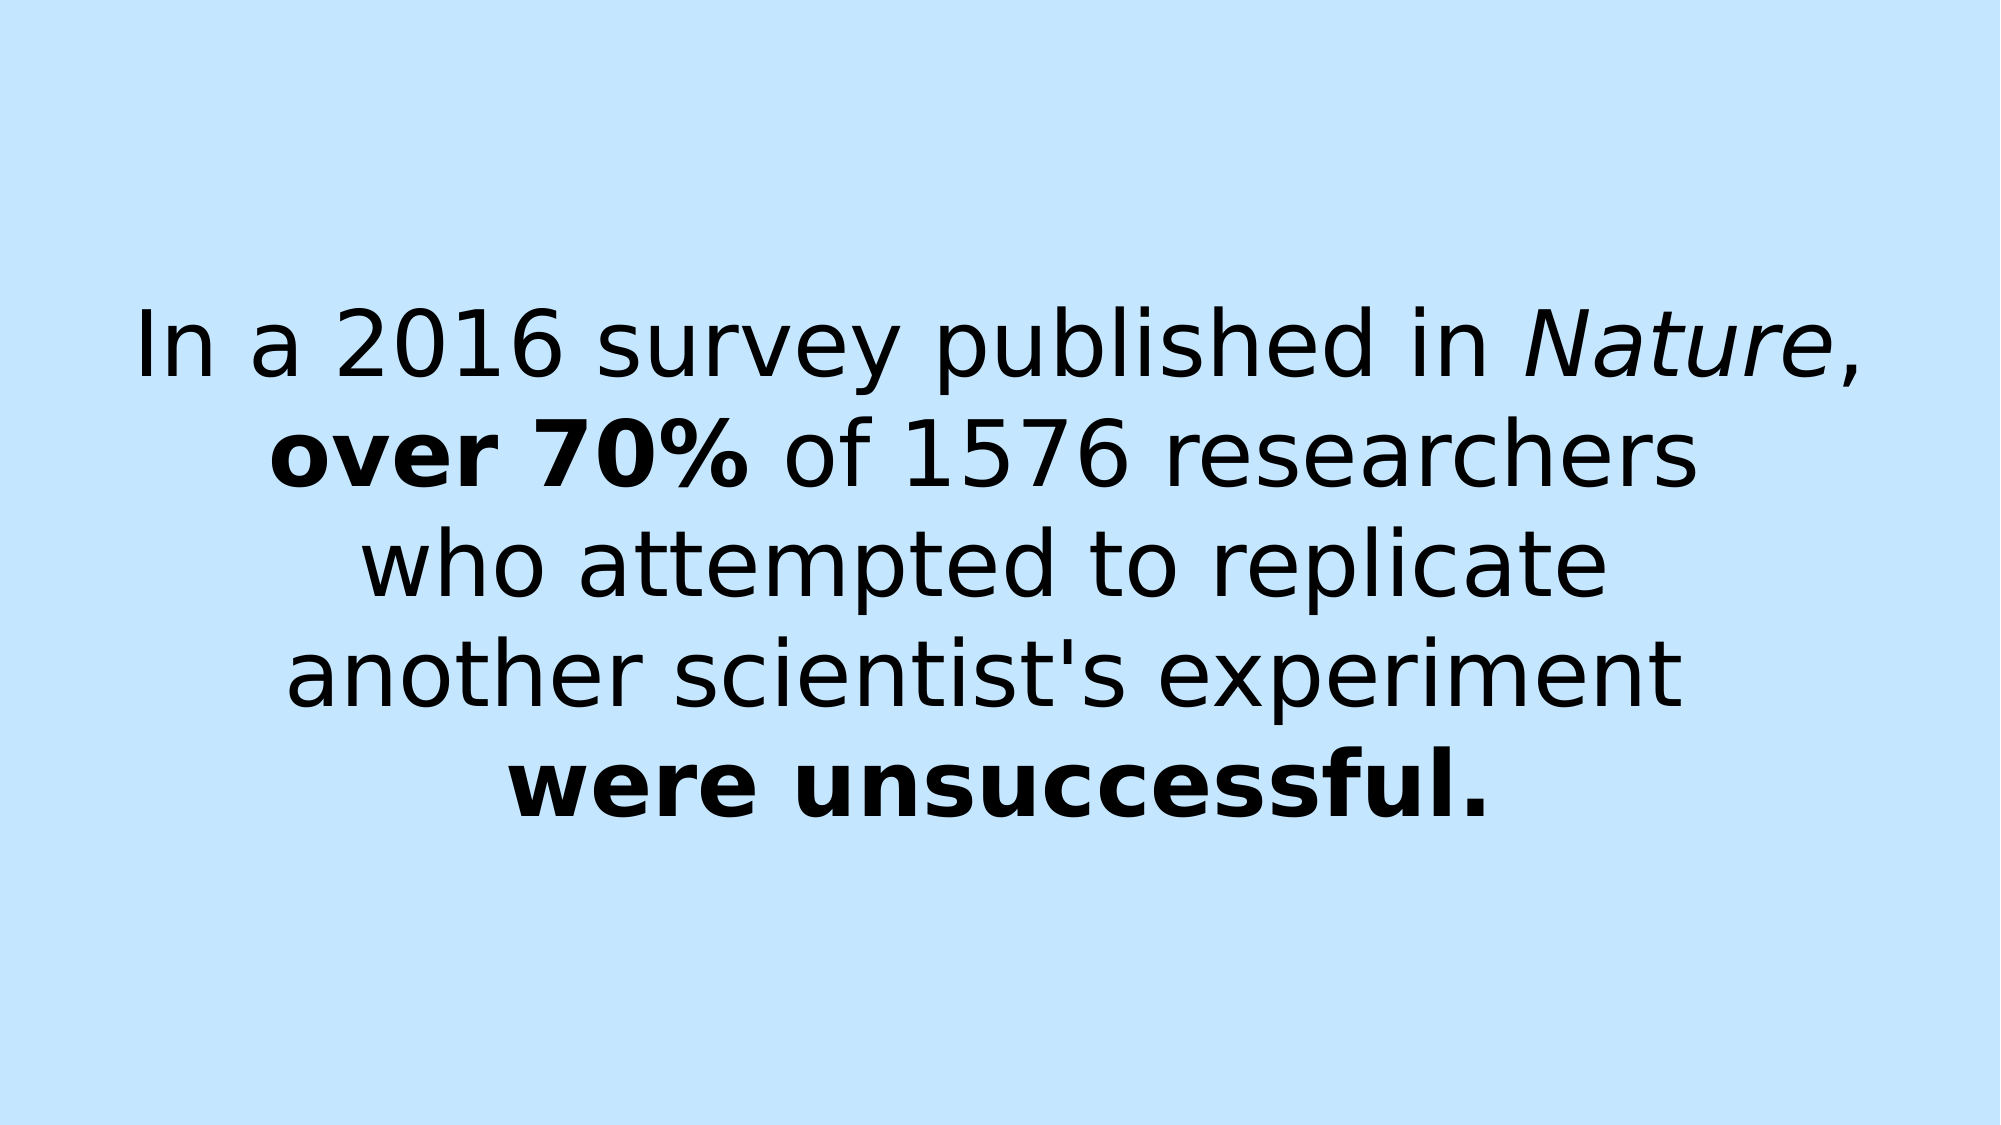

In a 2016 survey published in Nature, over 70% of 1576 researchers
who attempted to replicate
another scientist's experiment
were unsuccessful.